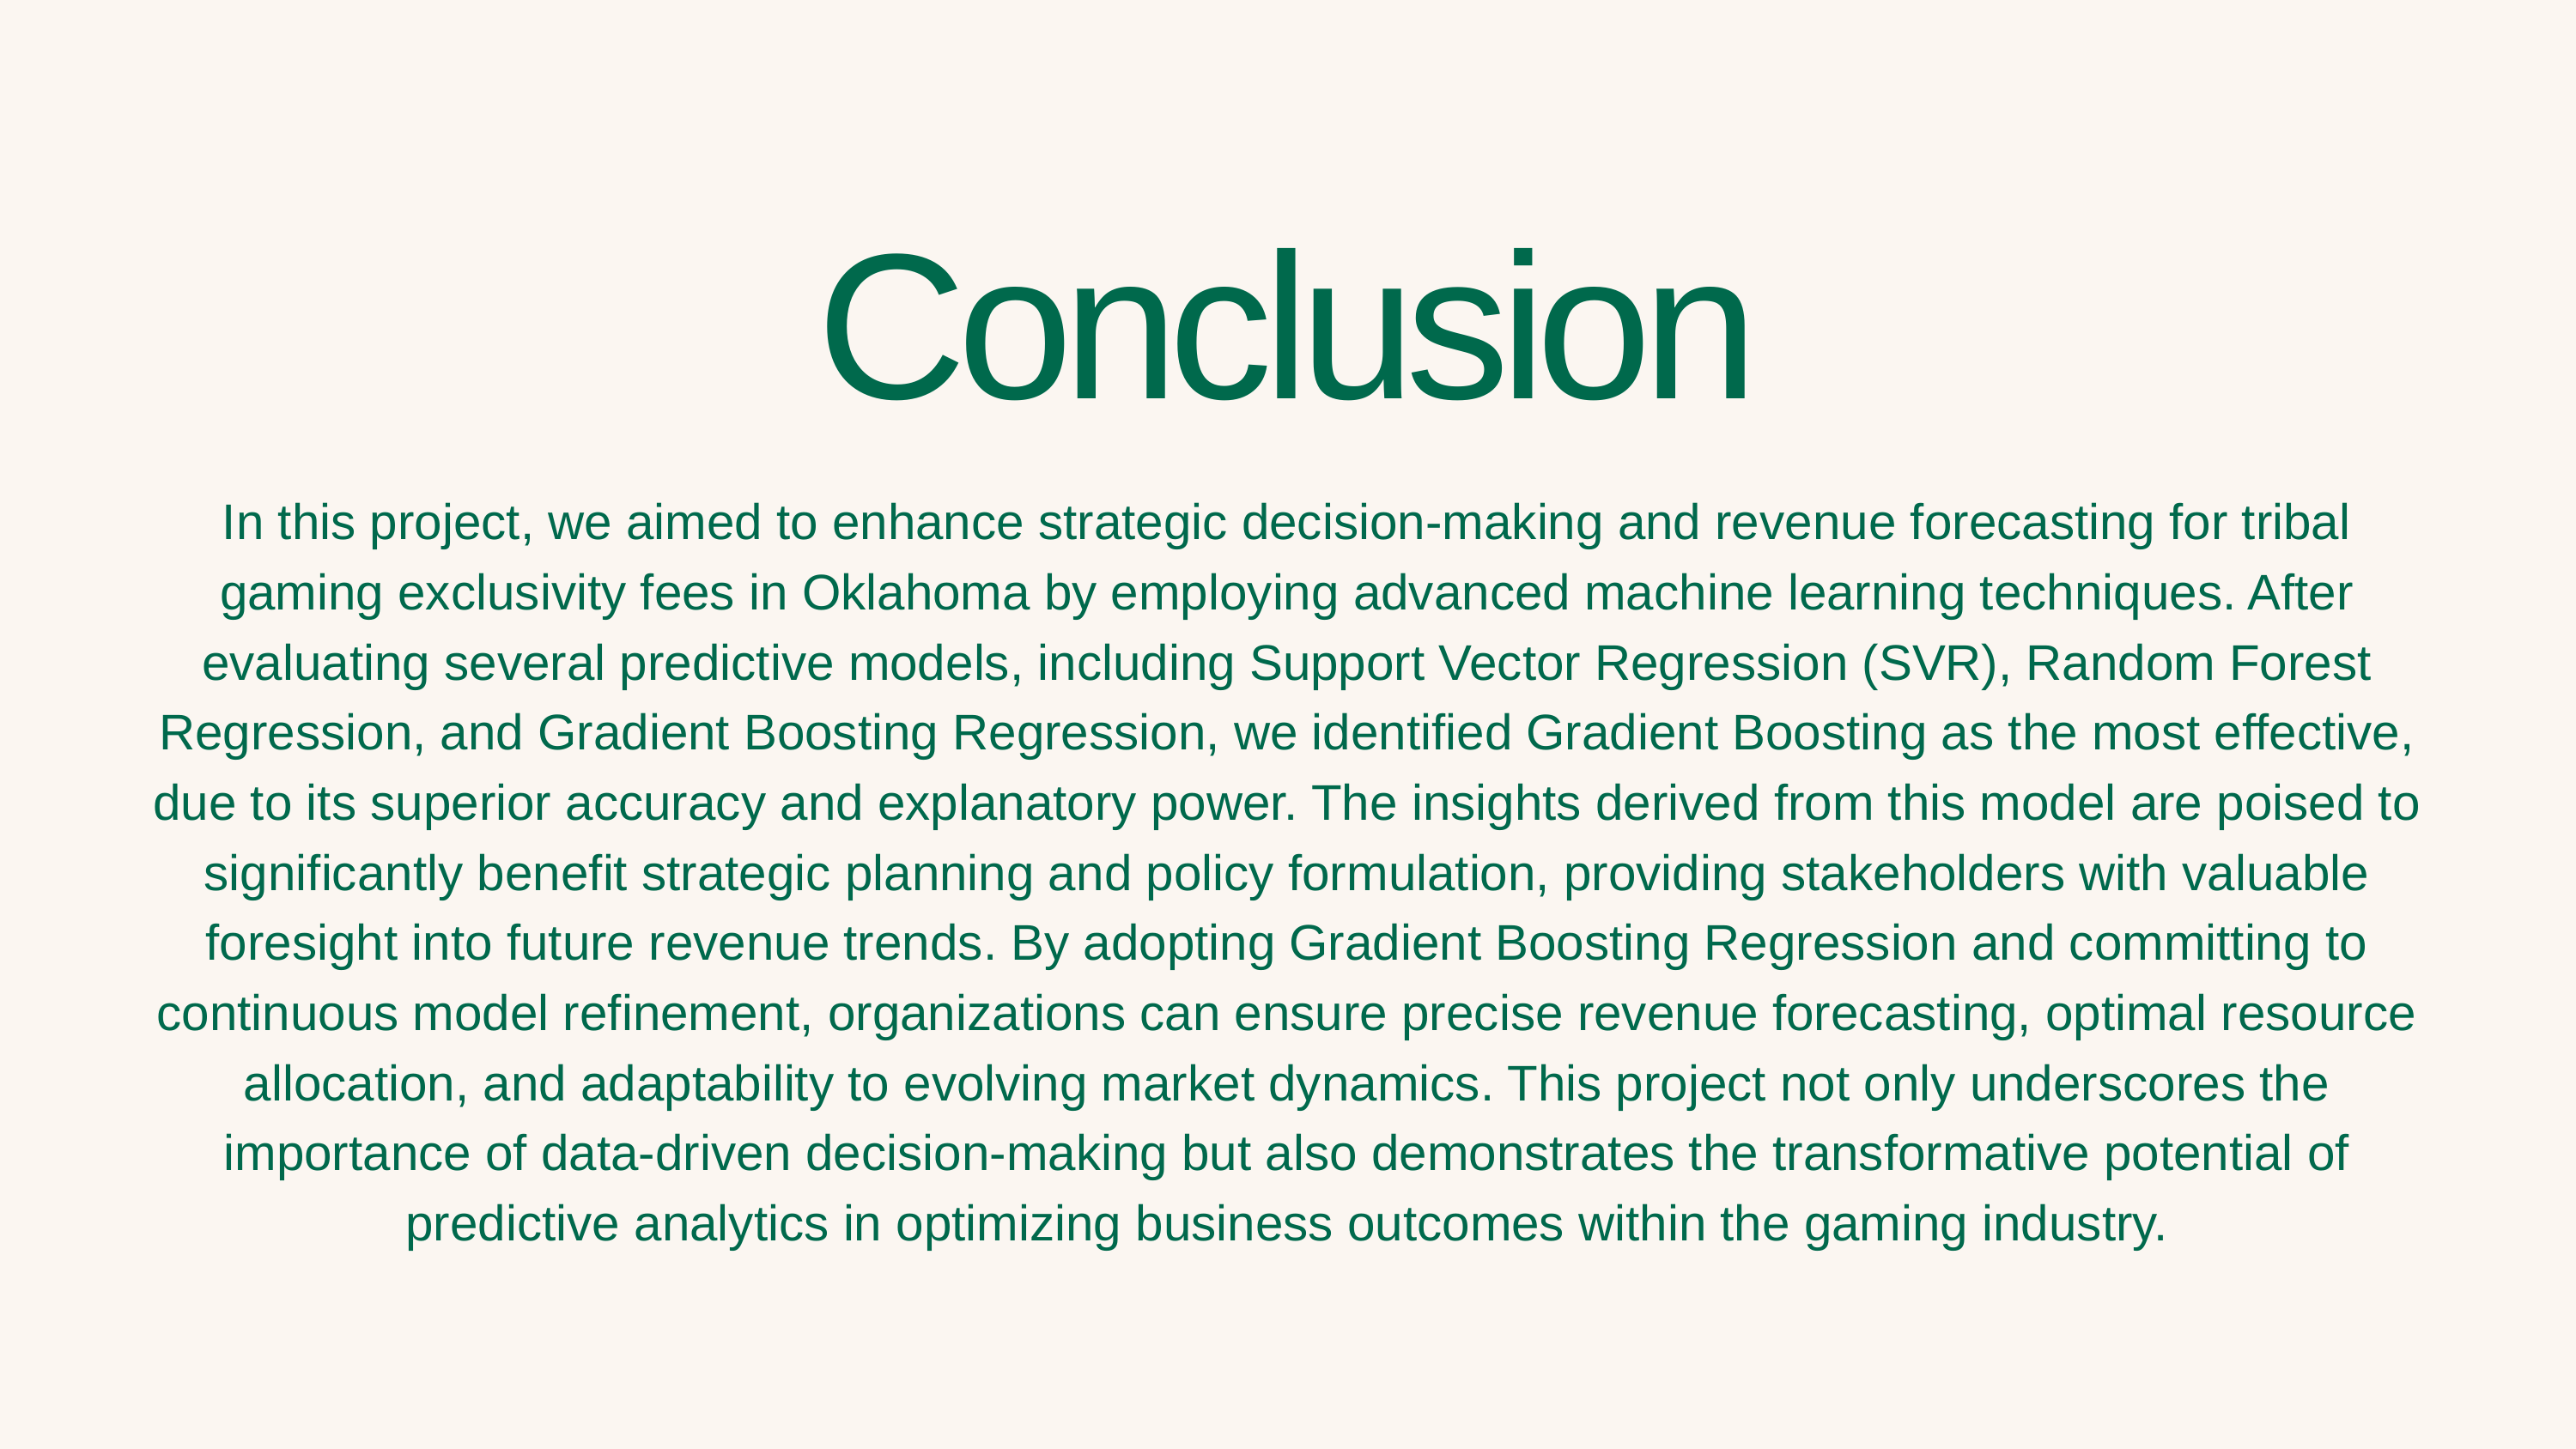

Conclusion
In this project, we aimed to enhance strategic decision-making and revenue forecasting for tribal gaming exclusivity fees in Oklahoma by employing advanced machine learning techniques. After evaluating several predictive models, including Support Vector Regression (SVR), Random Forest Regression, and Gradient Boosting Regression, we identified Gradient Boosting as the most effective, due to its superior accuracy and explanatory power. The insights derived from this model are poised to significantly benefit strategic planning and policy formulation, providing stakeholders with valuable foresight into future revenue trends. By adopting Gradient Boosting Regression and committing to continuous model refinement, organizations can ensure precise revenue forecasting, optimal resource allocation, and adaptability to evolving market dynamics. This project not only underscores the importance of data-driven decision-making but also demonstrates the transformative potential of predictive analytics in optimizing business outcomes within the gaming industry.